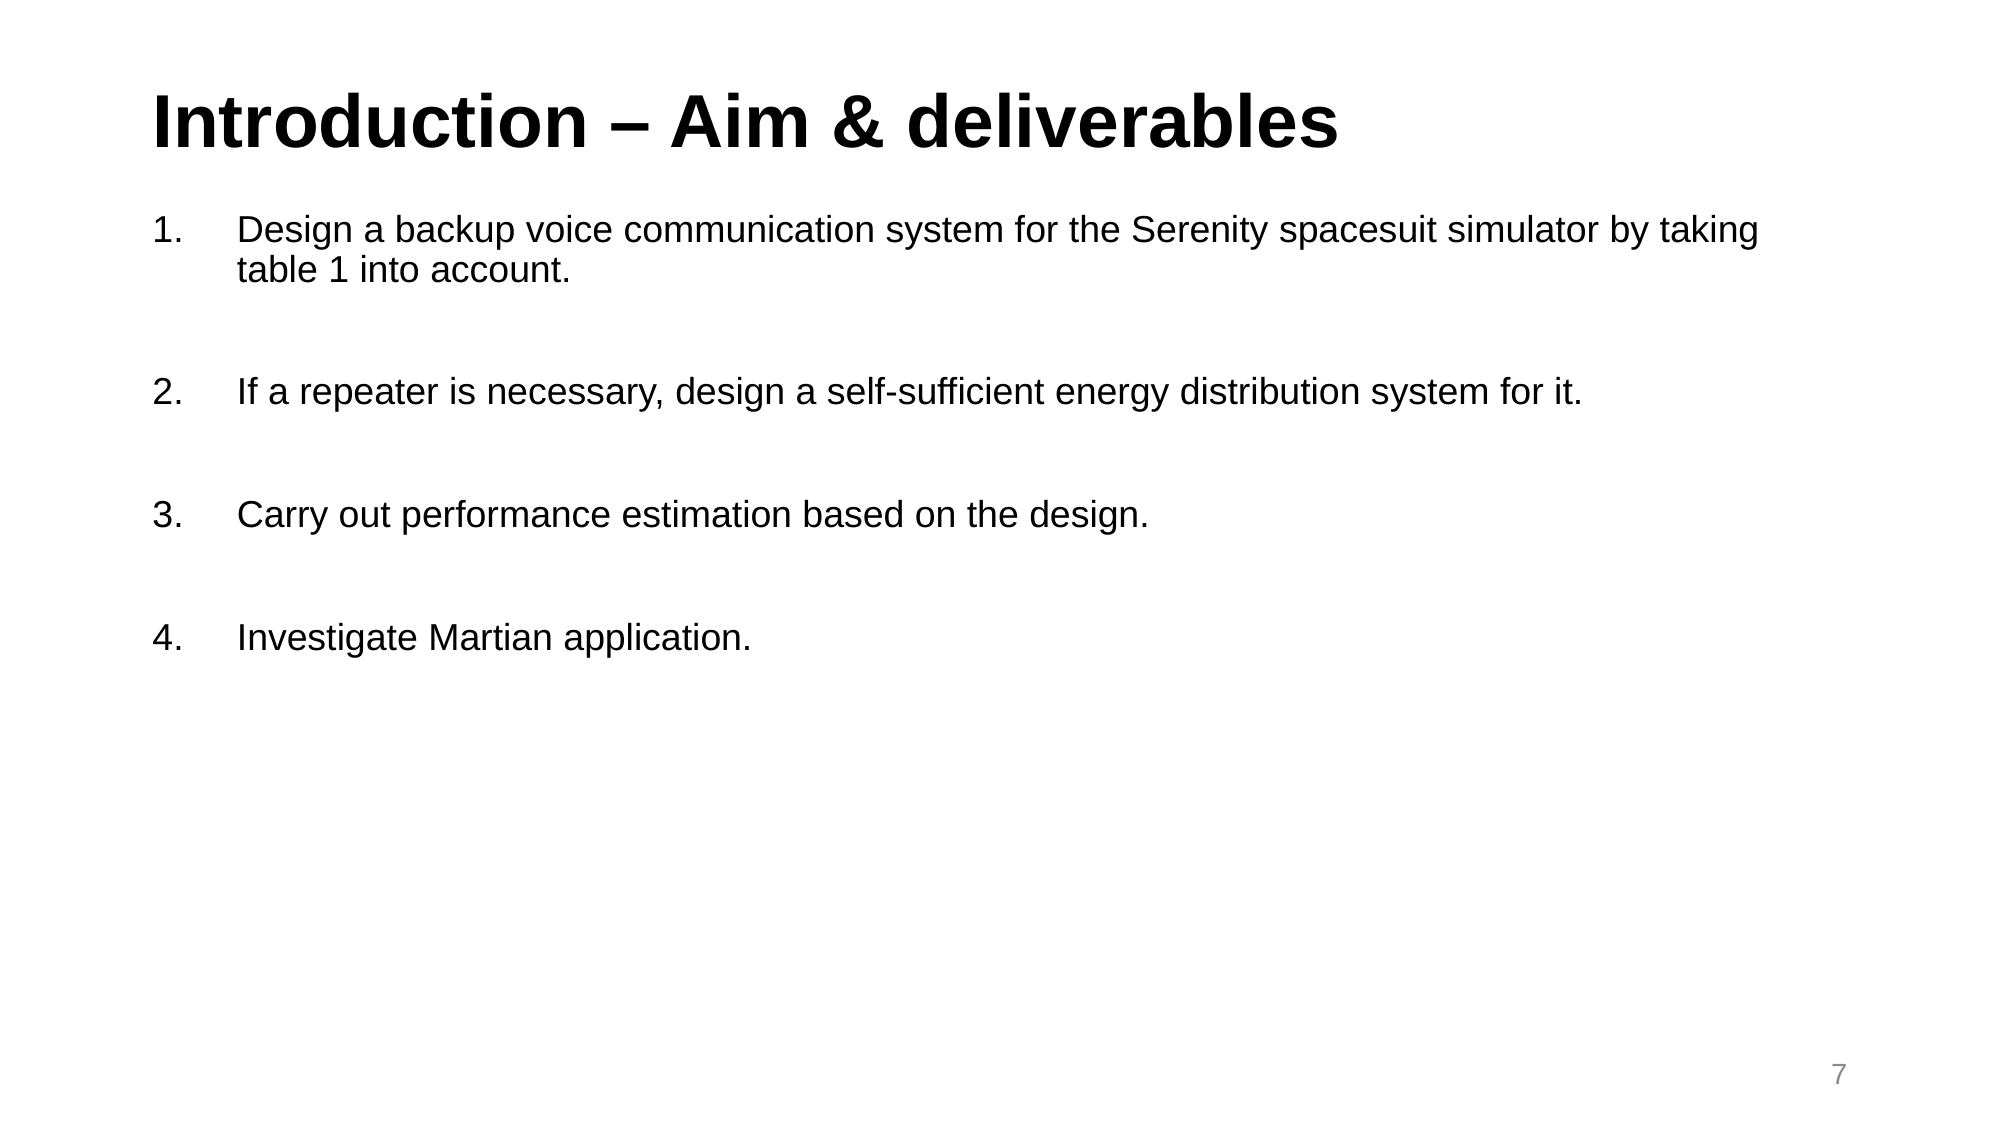

# Introduction – Aim & deliverables
Design a backup voice communication system for the Serenity spacesuit simulator by taking table 1 into account.

If a repeater is necessary, design a self-sufficient energy distribution system for it.

Carry out performance estimation based on the design.

Investigate Martian application.

7